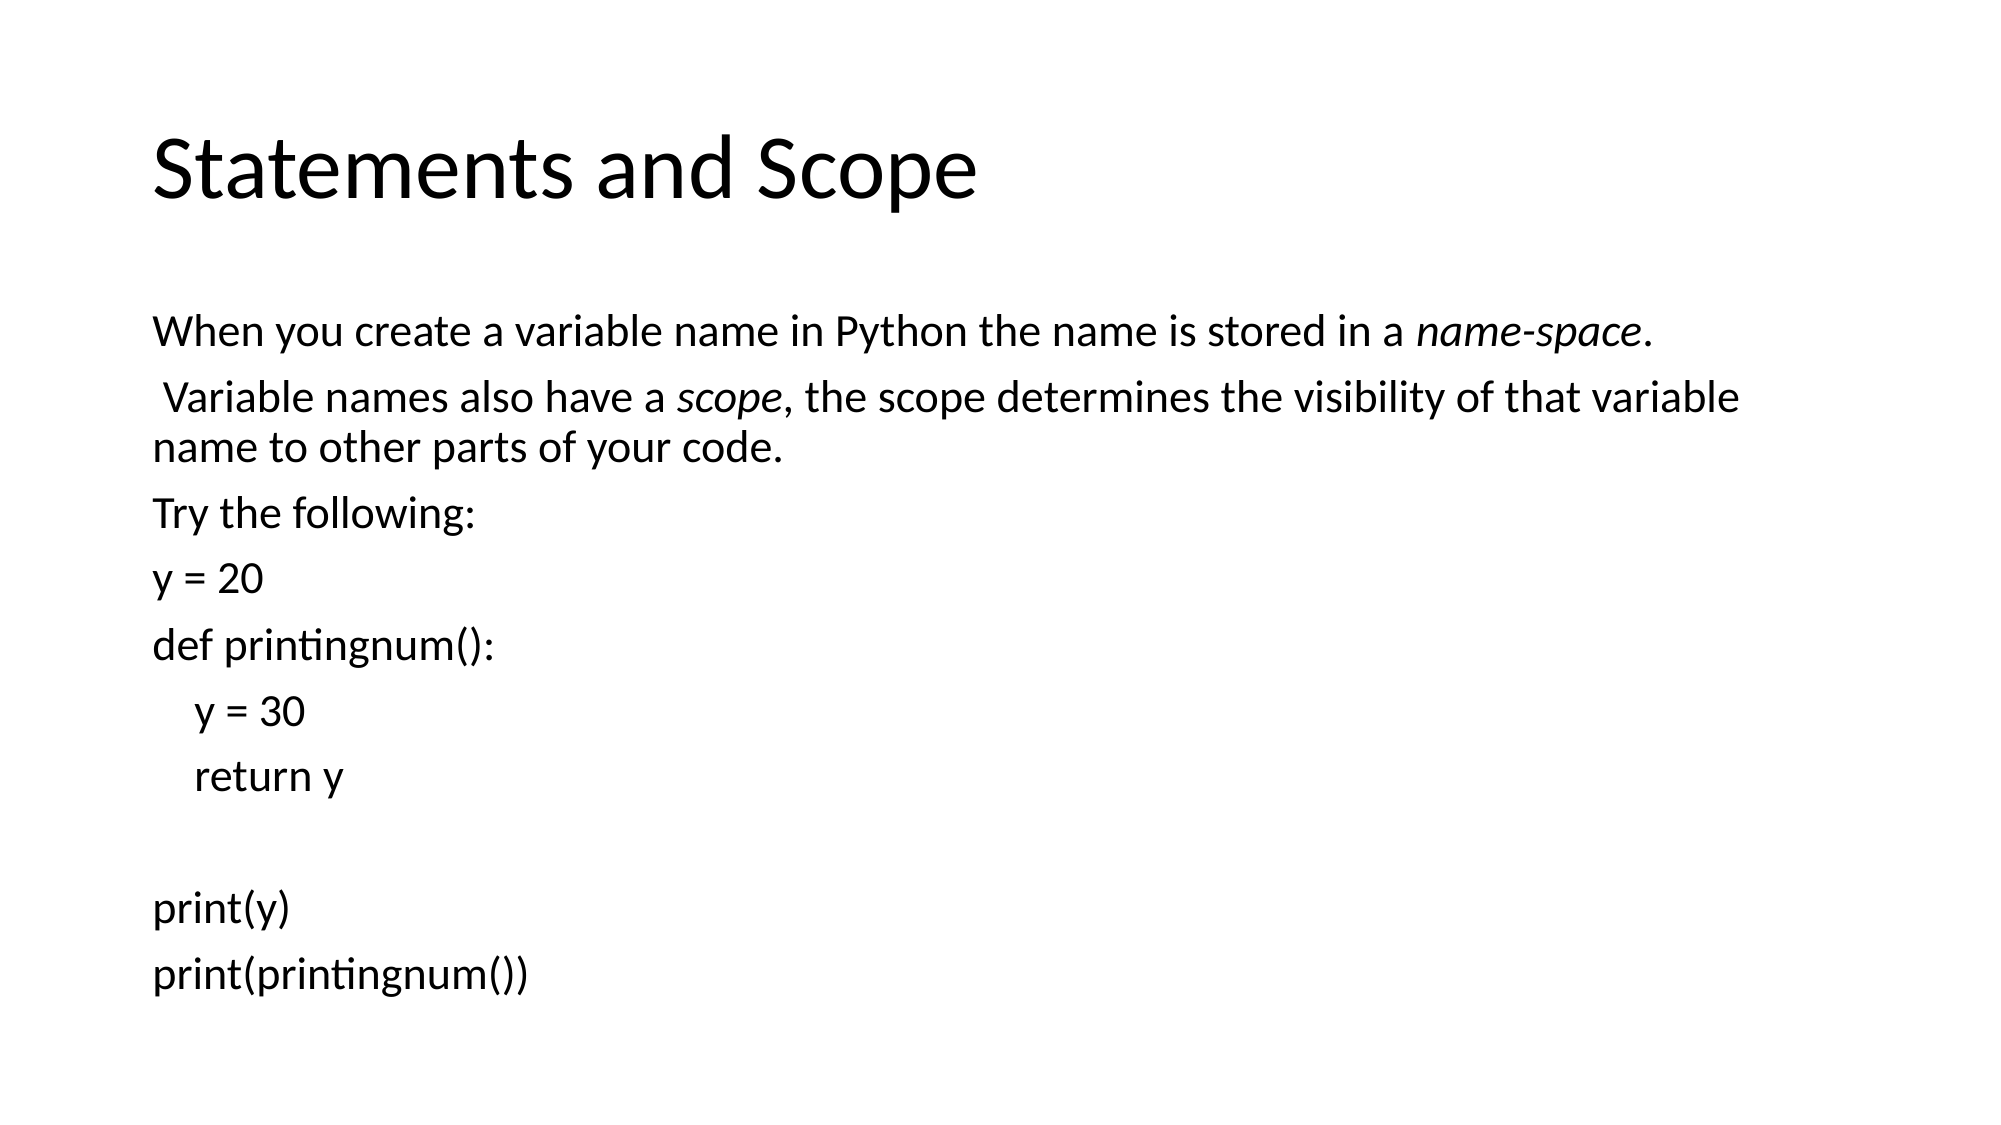

# Statements and Scope
When you create a variable name in Python the name is stored in a name-space.
 Variable names also have a scope, the scope determines the visibility of that variable name to other parts of your code.
Try the following:
y = 20
def printingnum():
    y = 30
    return y

print(y)
print(printingnum())